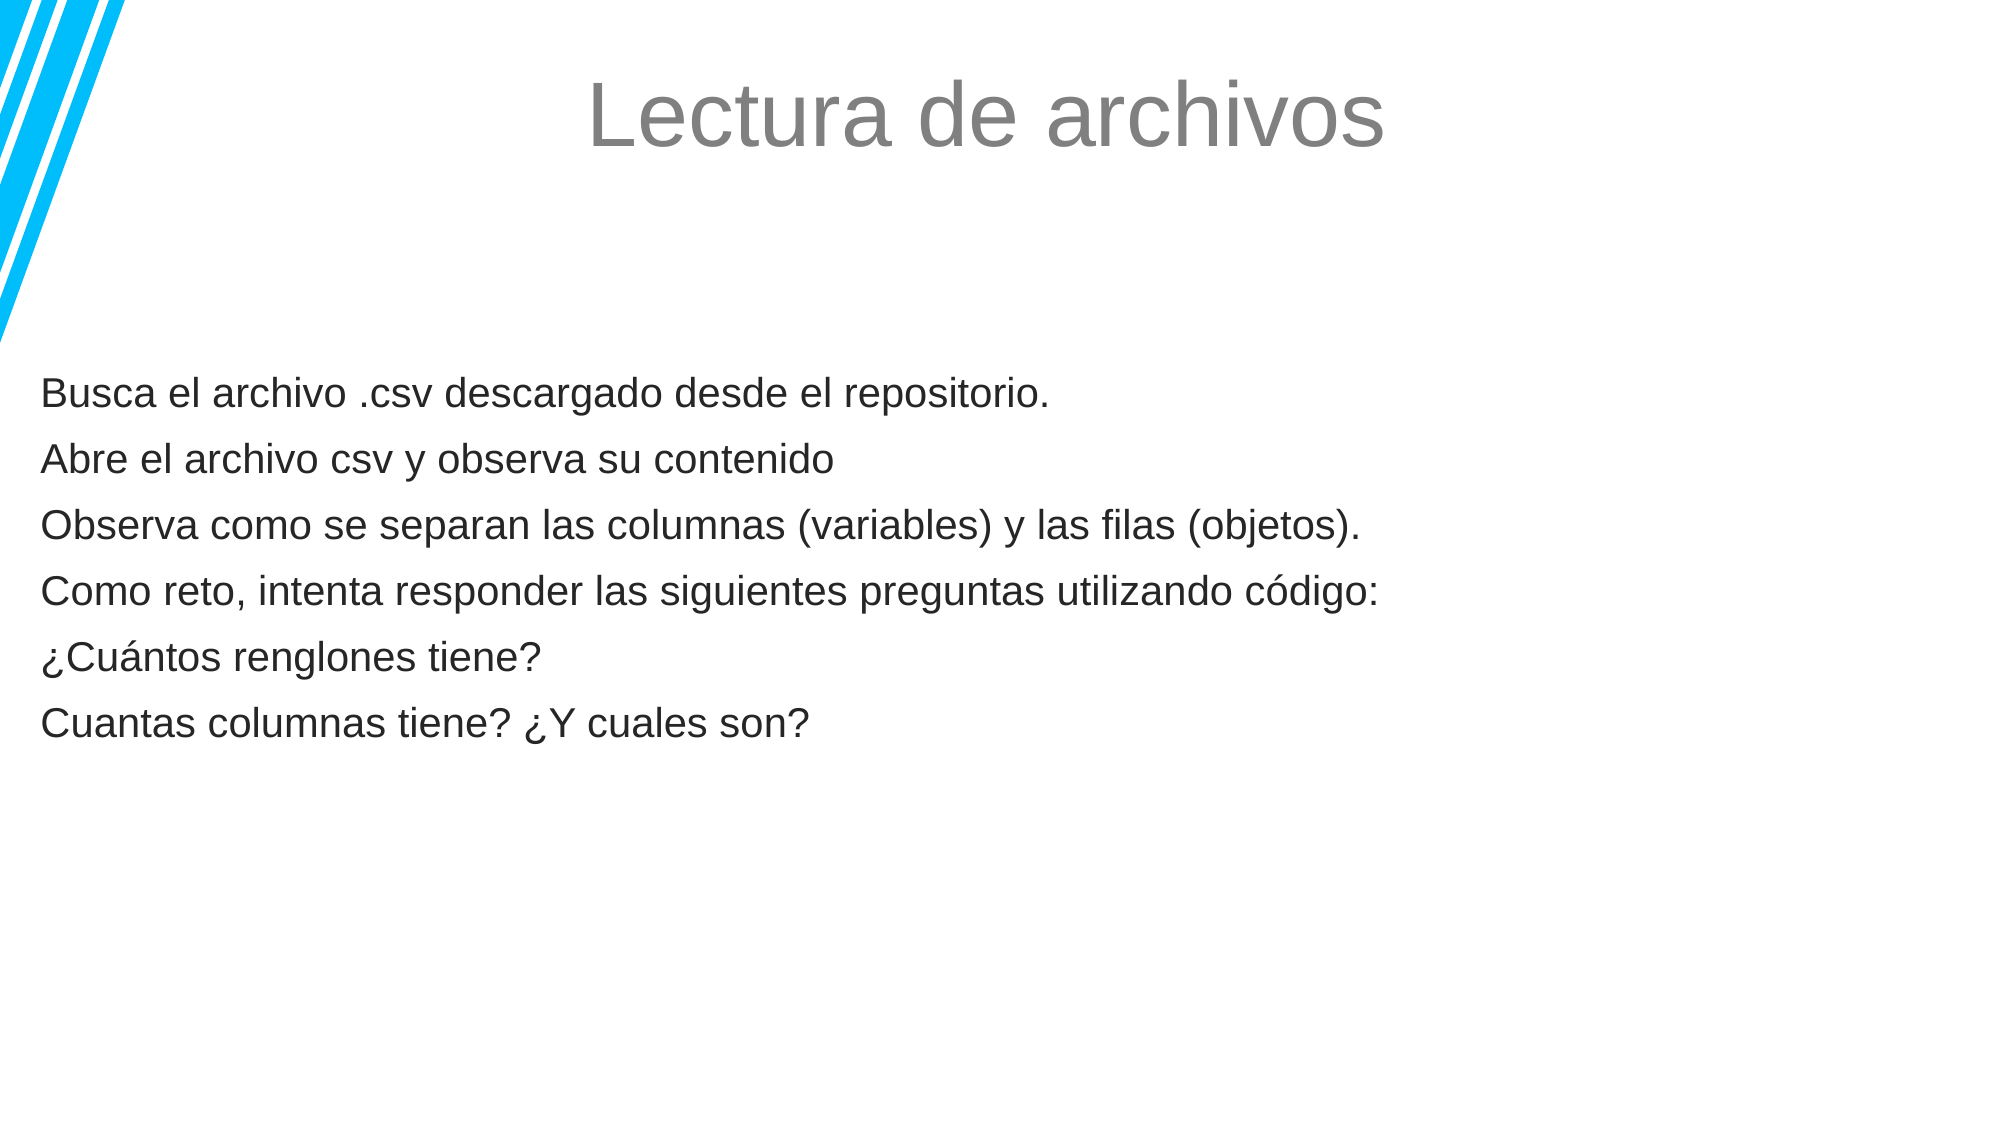

Lectura de archivos
Busca el archivo .csv descargado desde el repositorio.
Abre el archivo csv y observa su contenido
Observa como se separan las columnas (variables) y las filas (objetos).
Como reto, intenta responder las siguientes preguntas utilizando código:
¿Cuántos renglones tiene?
Cuantas columnas tiene? ¿Y cuales son?